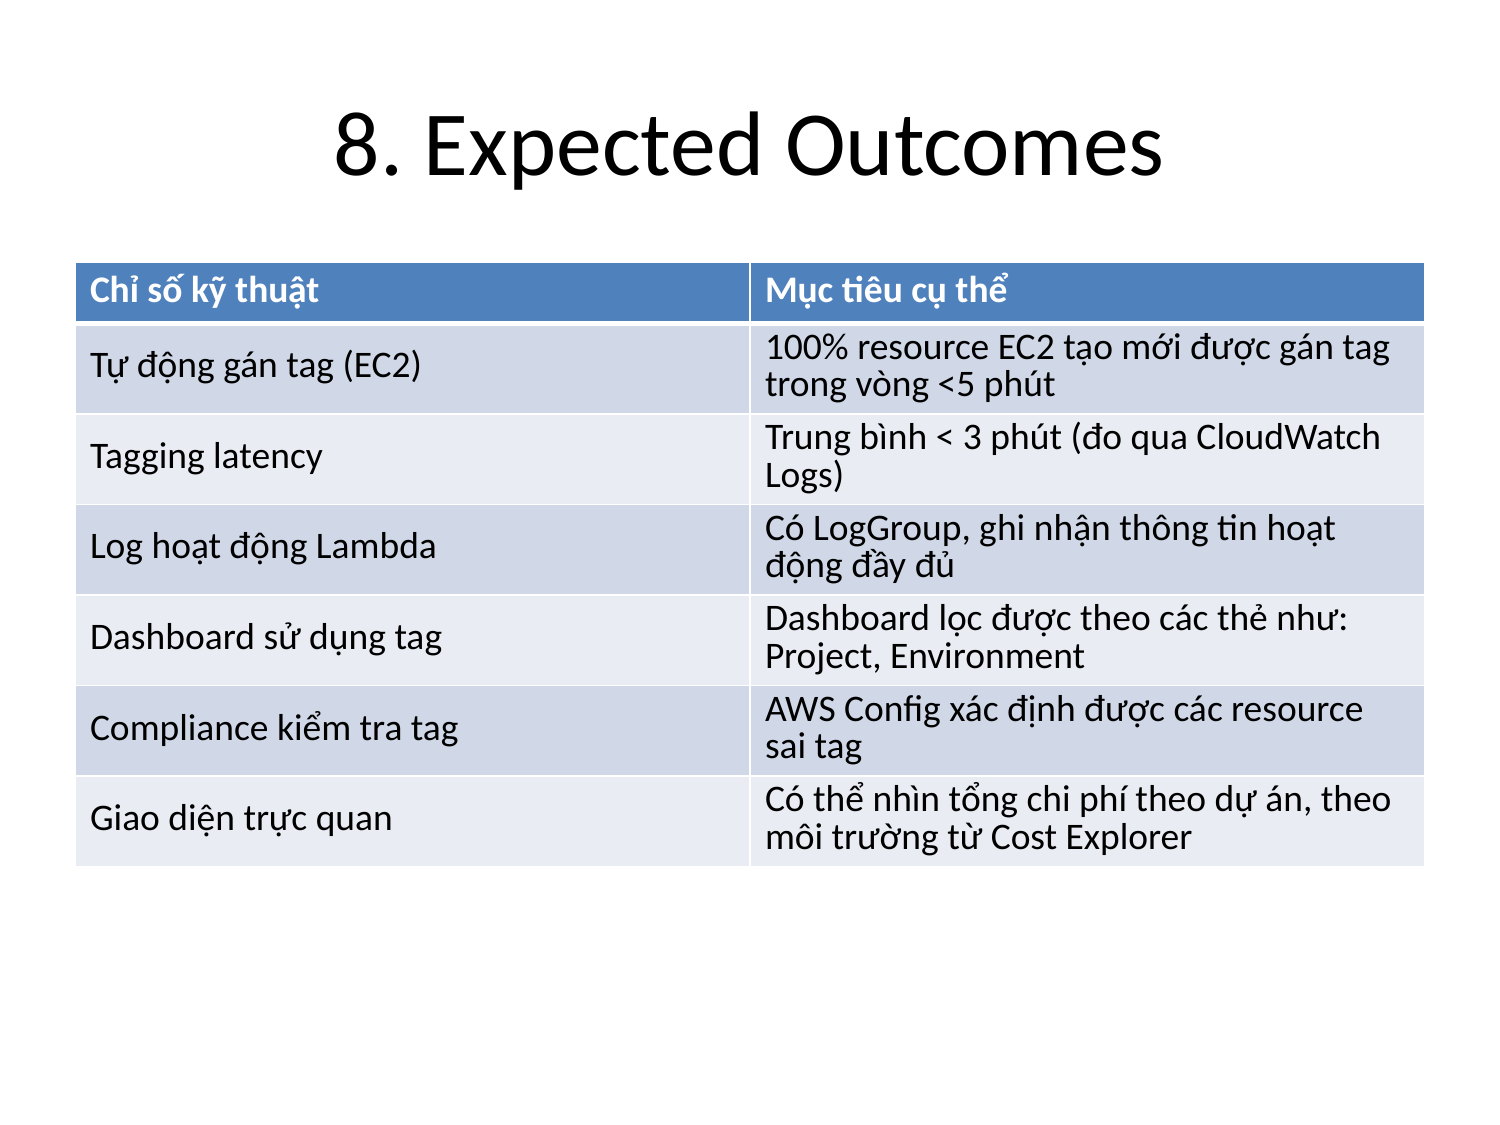

# 8. Expected Outcomes
| Chỉ số kỹ thuật | Mục tiêu cụ thể |
| --- | --- |
| Tự động gán tag (EC2) | 100% resource EC2 tạo mới được gán tag trong vòng <5 phút |
| Tagging latency | Trung bình < 3 phút (đo qua CloudWatch Logs) |
| Log hoạt động Lambda | Có LogGroup, ghi nhận thông tin hoạt động đầy đủ |
| Dashboard sử dụng tag | Dashboard lọc được theo các thẻ như: Project, Environment |
| Compliance kiểm tra tag | AWS Config xác định được các resource sai tag |
| Giao diện trực quan | Có thể nhìn tổng chi phí theo dự án, theo môi trường từ Cost Explorer |